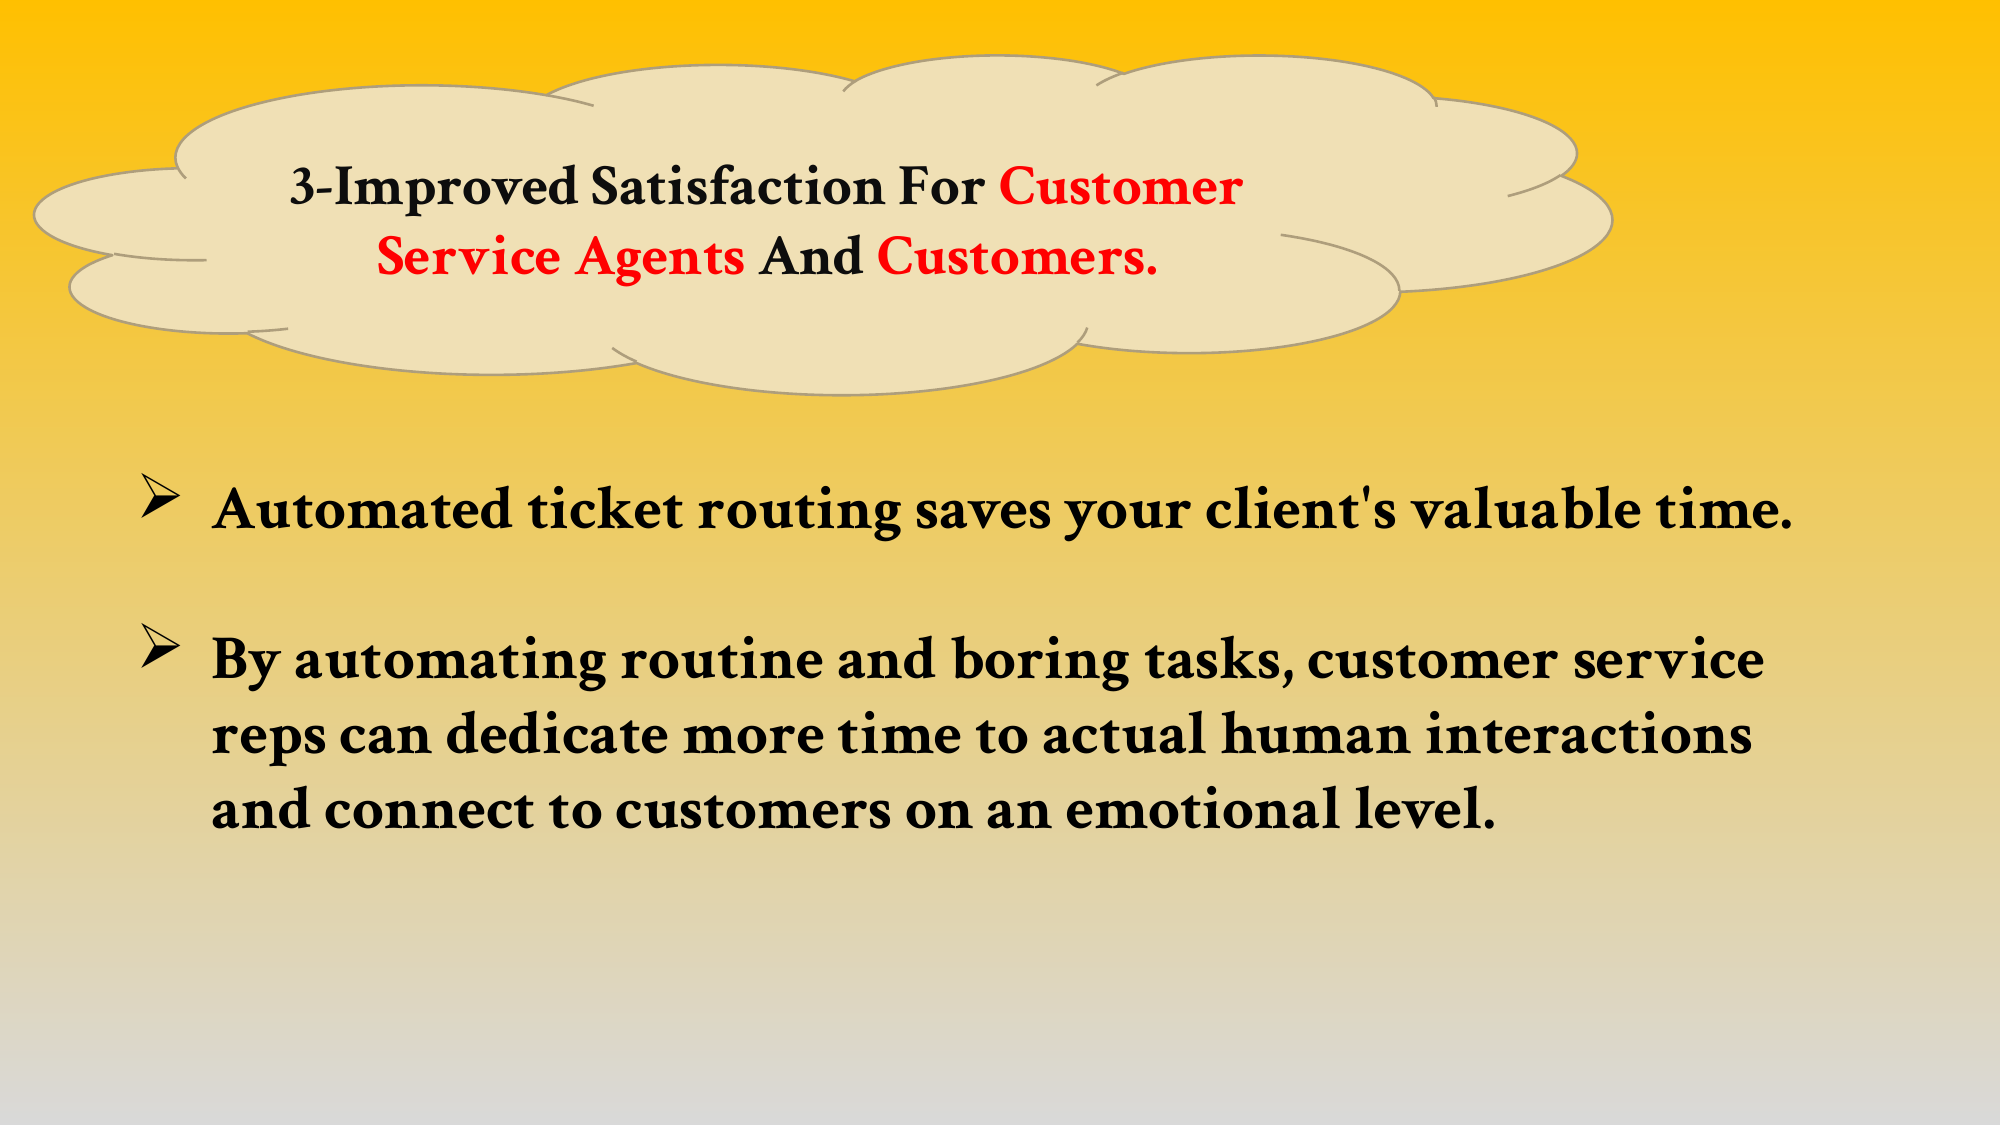

3-Improved Satisfaction For Customer Service Agents And Customers.
Automated ticket routing saves your client's valuable time.

By automating routine and boring tasks, customer service reps can dedicate more time to actual human interactions and connect to customers on an emotional level.